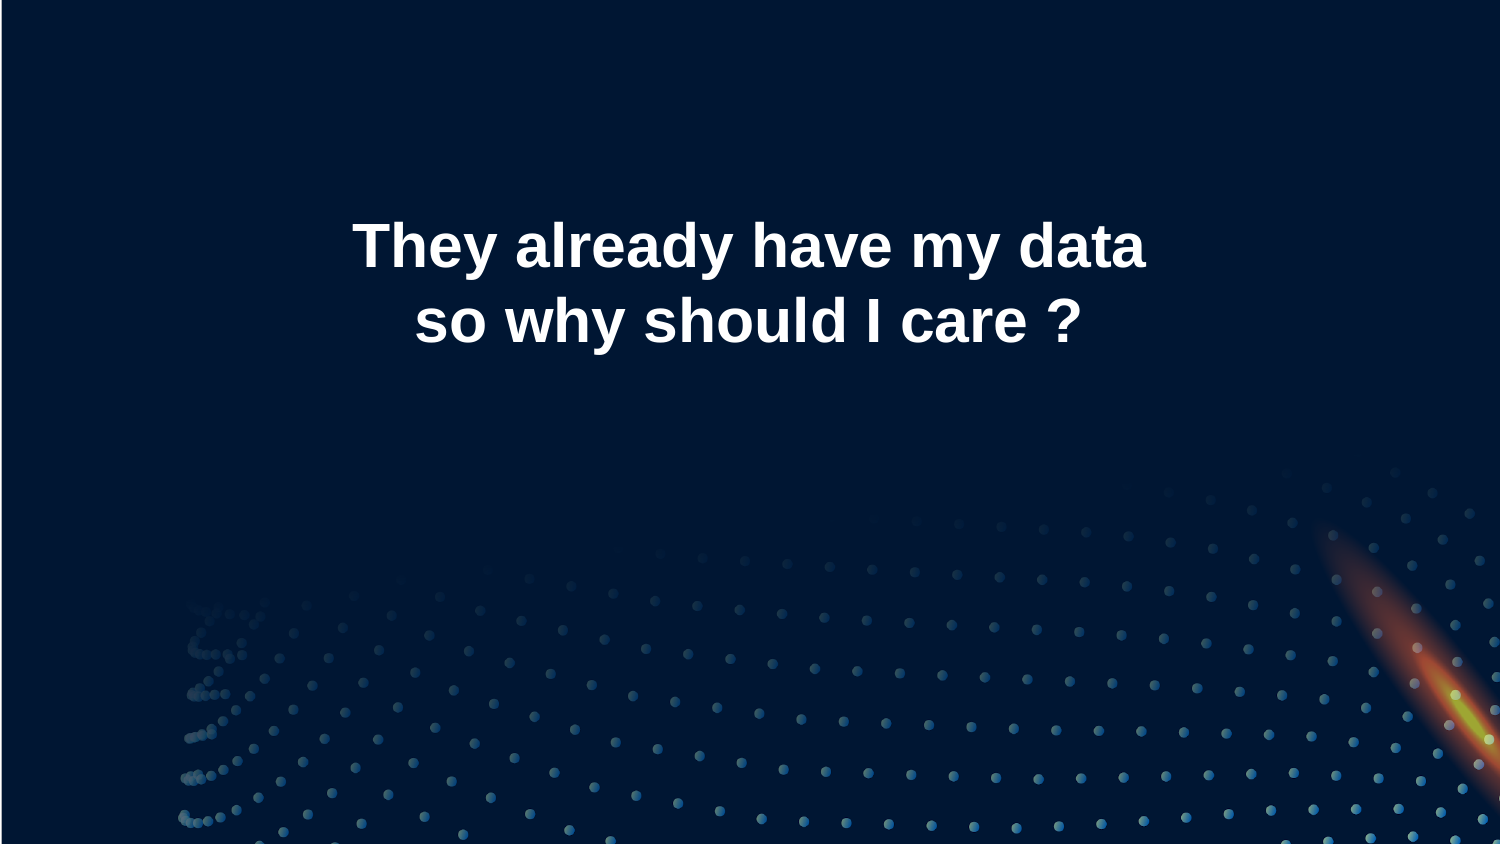

# They already have my data so why should I care ?